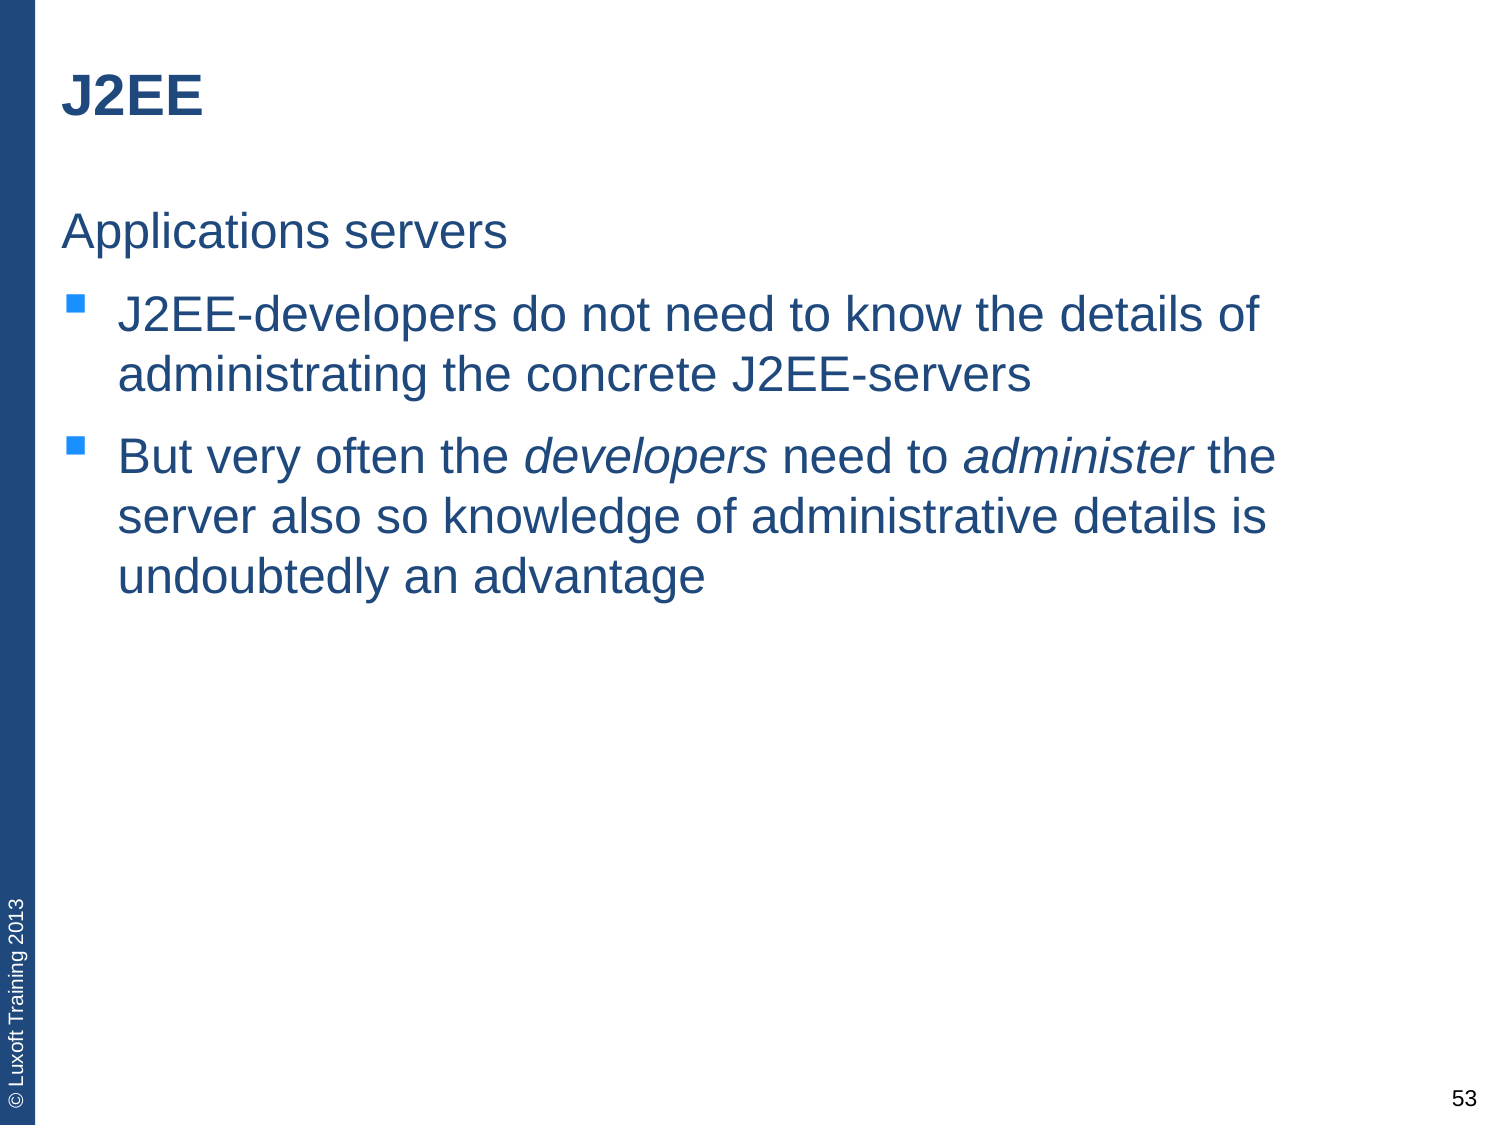

# J2EE

Applications servers
J2EE-developers do not need to know the details of administrating the concrete J2EE-servers
But very often the developers need to administer the server also so knowledge of administrative details is undoubtedly an advantage